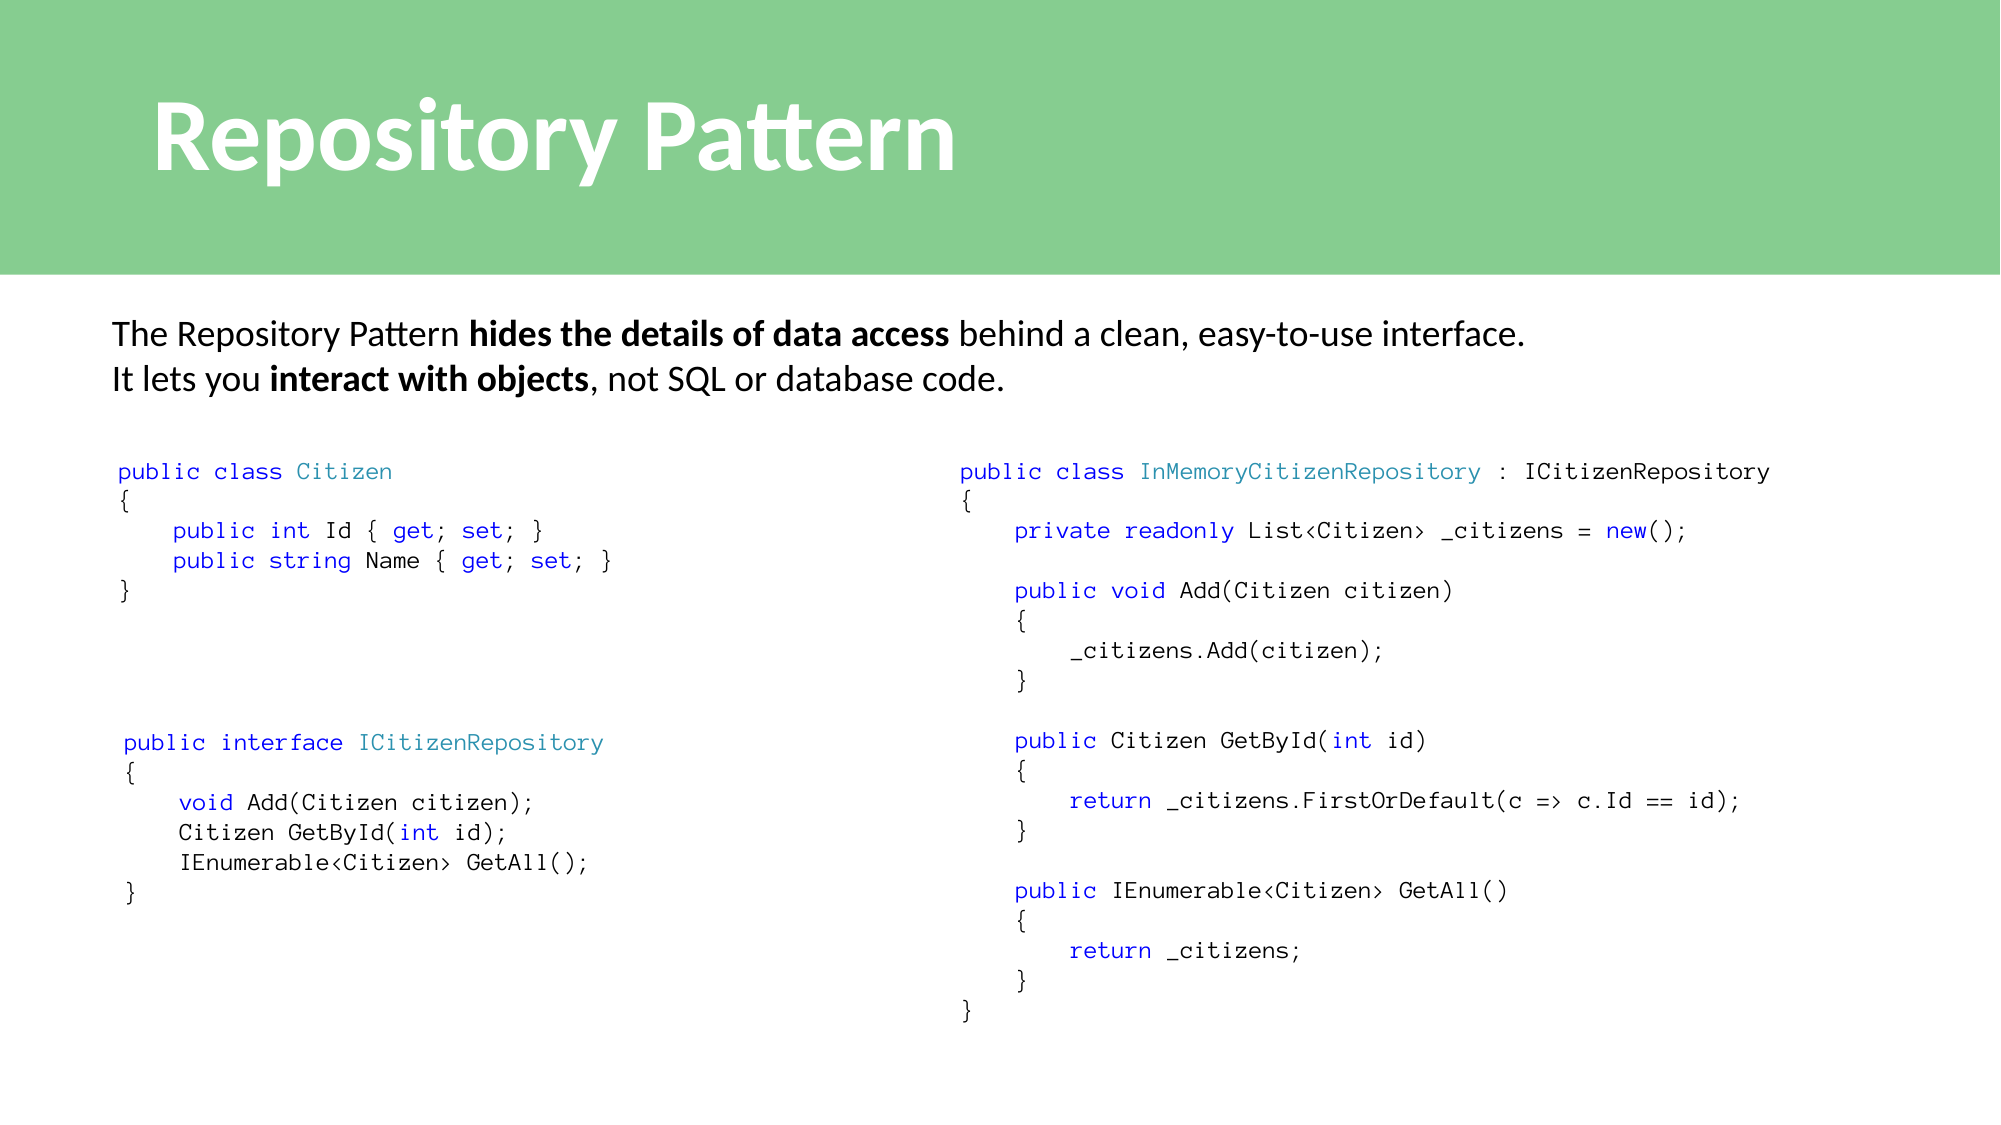

# Repository Pattern
The Repository Pattern hides the details of data access behind a clean, easy-to-use interface.
It lets you interact with objects, not SQL or database code.
        public class Citizen
        {
            public int Id { get; set; }
            public string Name { get; set; }
        }
        public class InMemoryCitizenRepository : ICitizenRepository
        {
            private readonly List<Citizen> _citizens = new();

            public void Add(Citizen citizen)
            {
                _citizens.Add(citizen);
            }

            public Citizen GetById(int id)
            {
                return _citizens.FirstOrDefault(c => c.Id == id);
            }

            public IEnumerable<Citizen> GetAll()
            {
                return _citizens;
            }
        }
        public interface ICitizenRepository
        {
            void Add(Citizen citizen);
            Citizen GetById(int id);
            IEnumerable<Citizen> GetAll();
        }